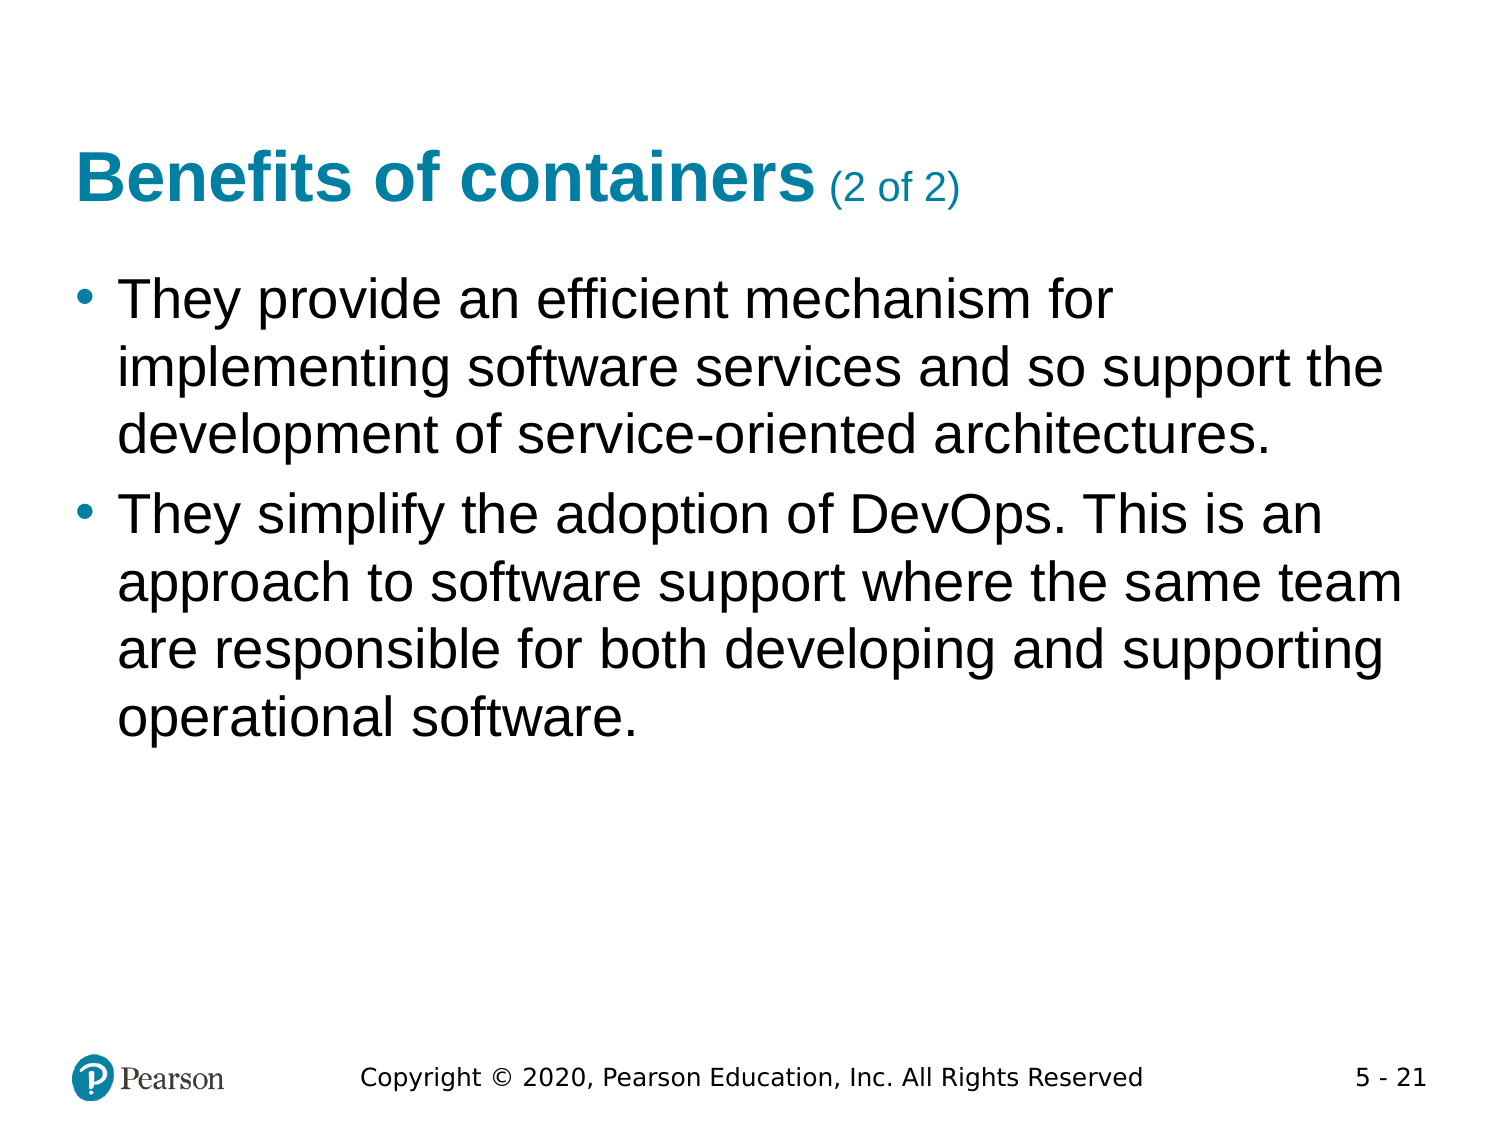

# Benefits of containers (2 of 2)
They provide an efficient mechanism for implementing software services and so support the development of service-oriented architectures.
They simplify the adoption of DevOps. This is an approach to software support where the same team are responsible for both developing and supporting operational software.